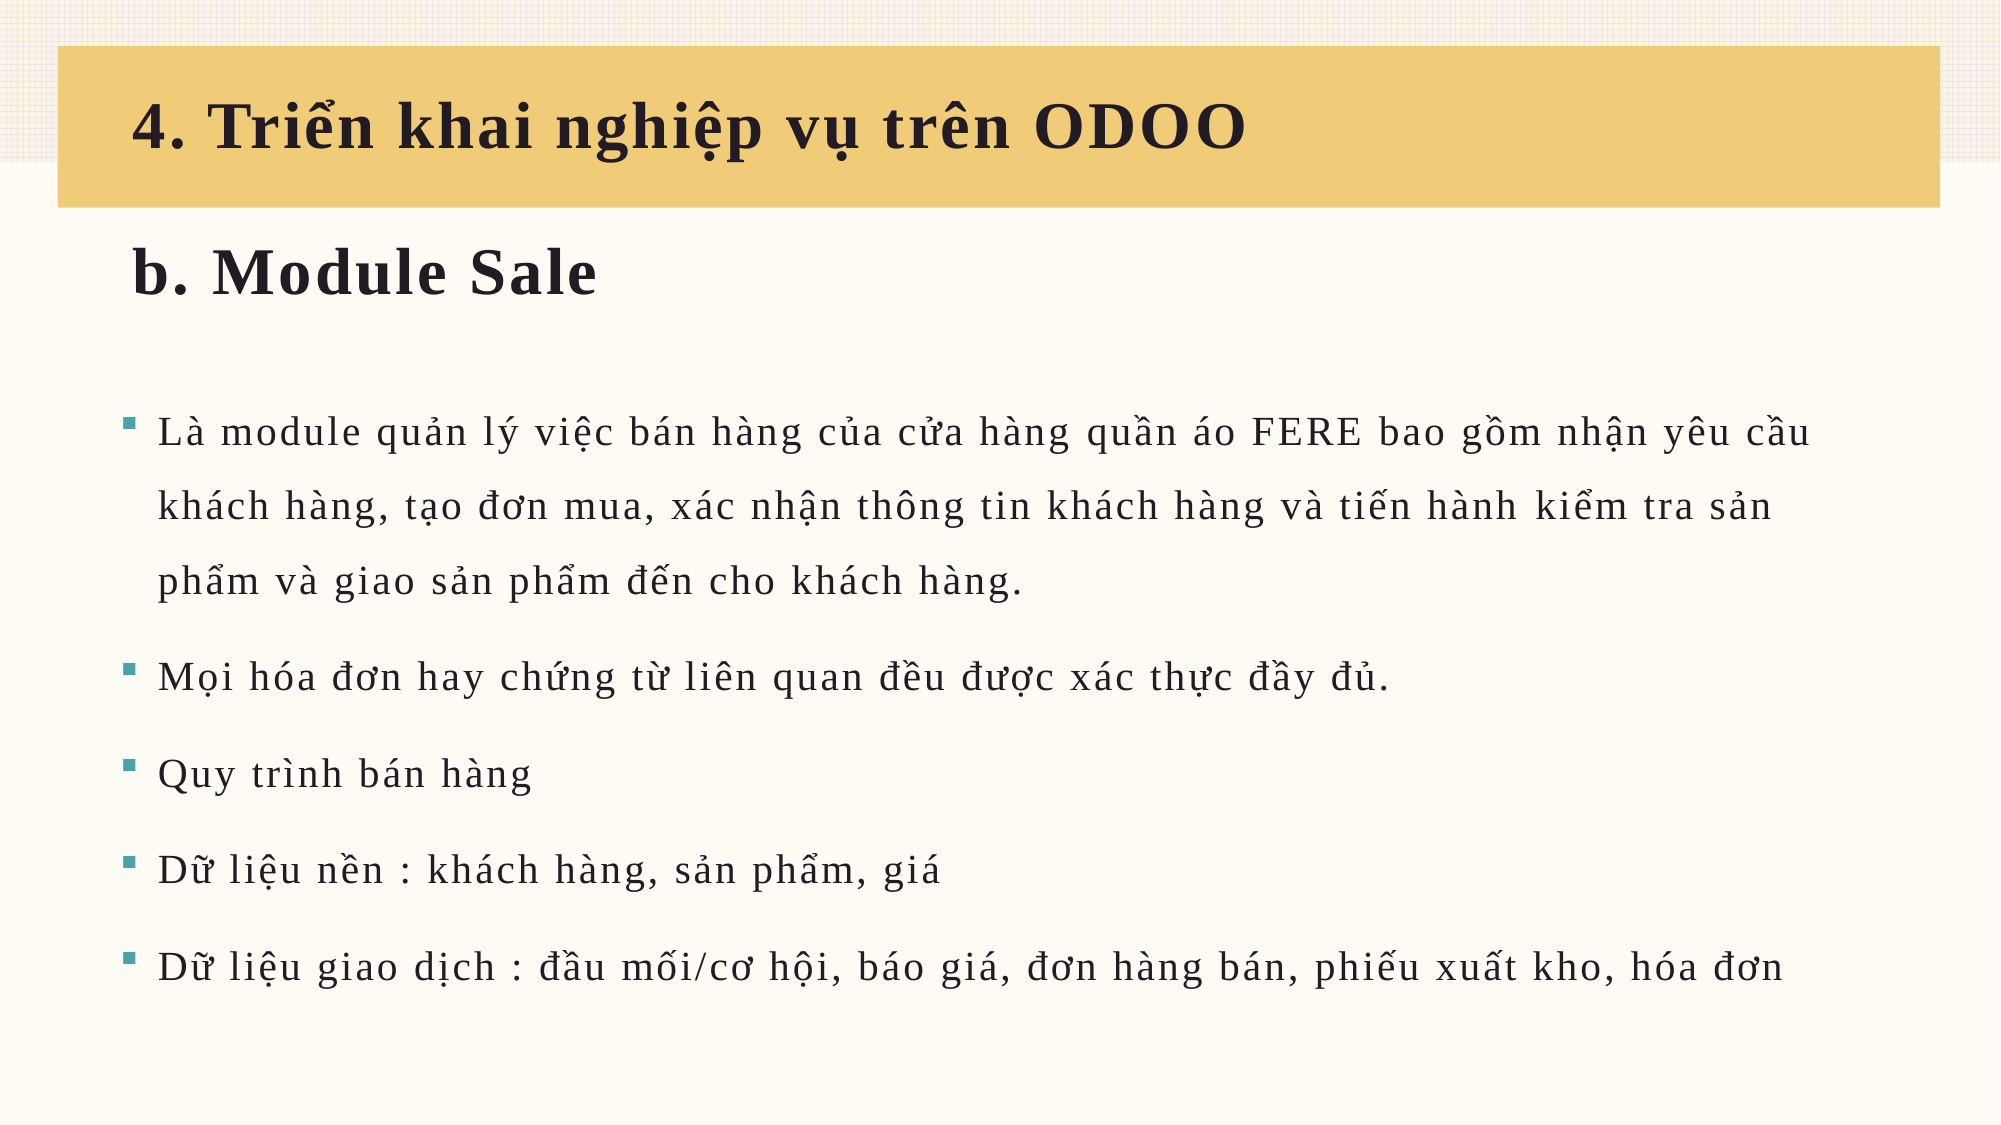

# 4. Triển khai nghiệp vụ trên ODOO
 b. Module Sale
Là module quản lý việc bán hàng của cửa hàng quần áo FERE bao gồm nhận yêu cầu khách hàng, tạo đơn mua, xác nhận thông tin khách hàng và tiến hành kiểm tra sản phẩm và giao sản phẩm đến cho khách hàng.
Mọi hóa đơn hay chứng từ liên quan đều được xác thực đầy đủ.
Quy trình bán hàng
Dữ liệu nền : khách hàng, sản phẩm, giá
Dữ liệu giao dịch : đầu mối/cơ hội, báo giá, đơn hàng bán, phiếu xuất kho, hóa đơn